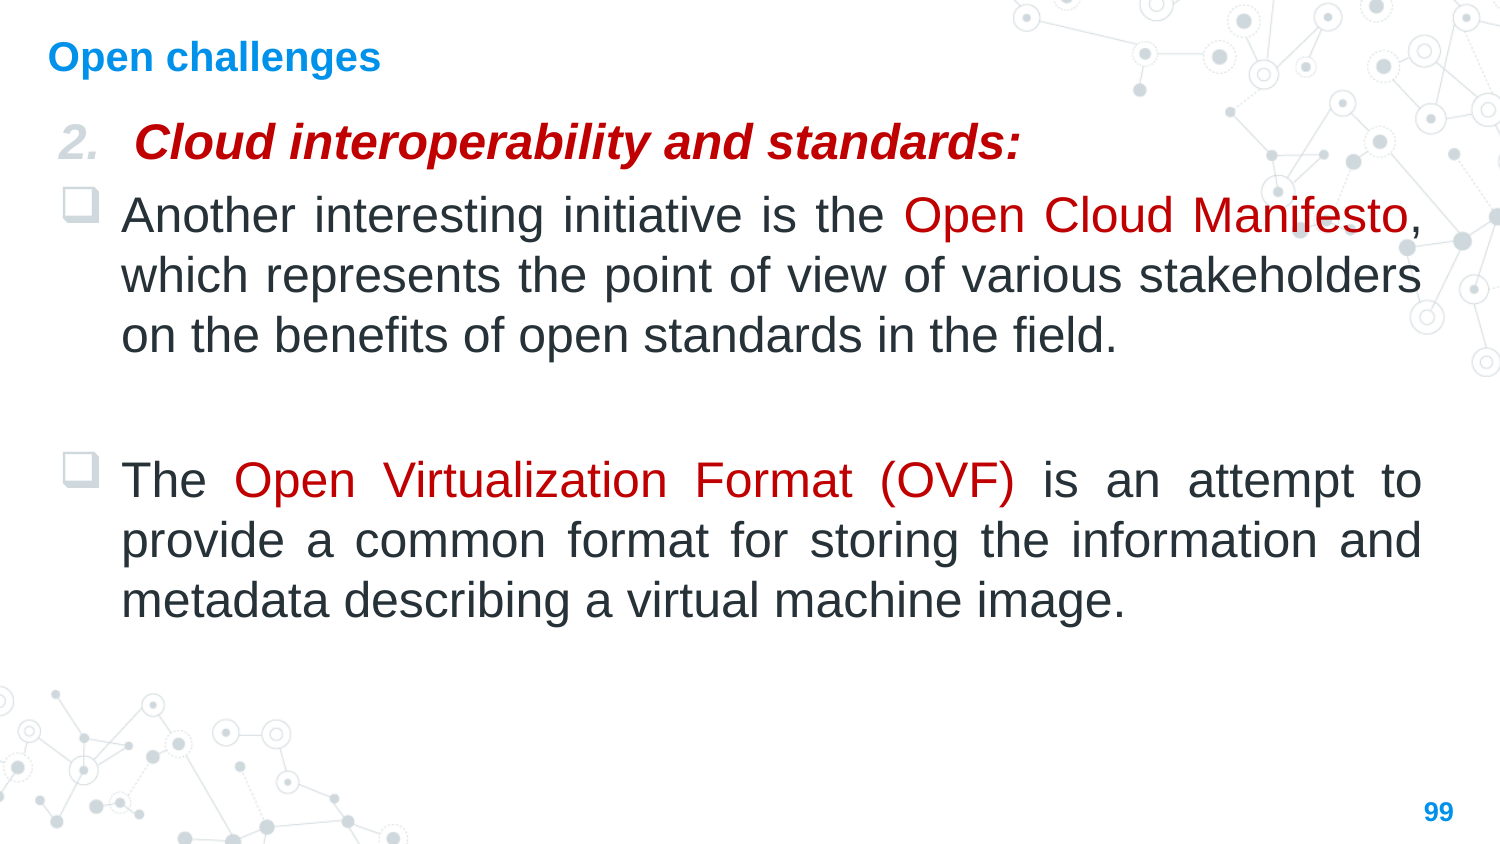

# Open challenges
Cloud interoperability and standards:
Another interesting initiative is the Open Cloud Manifesto, which represents the point of view of various stakeholders on the benefits of open standards in the field.

The Open Virtualization Format (OVF) is an attempt to provide a common format for storing the information and metadata describing a virtual machine image.
99